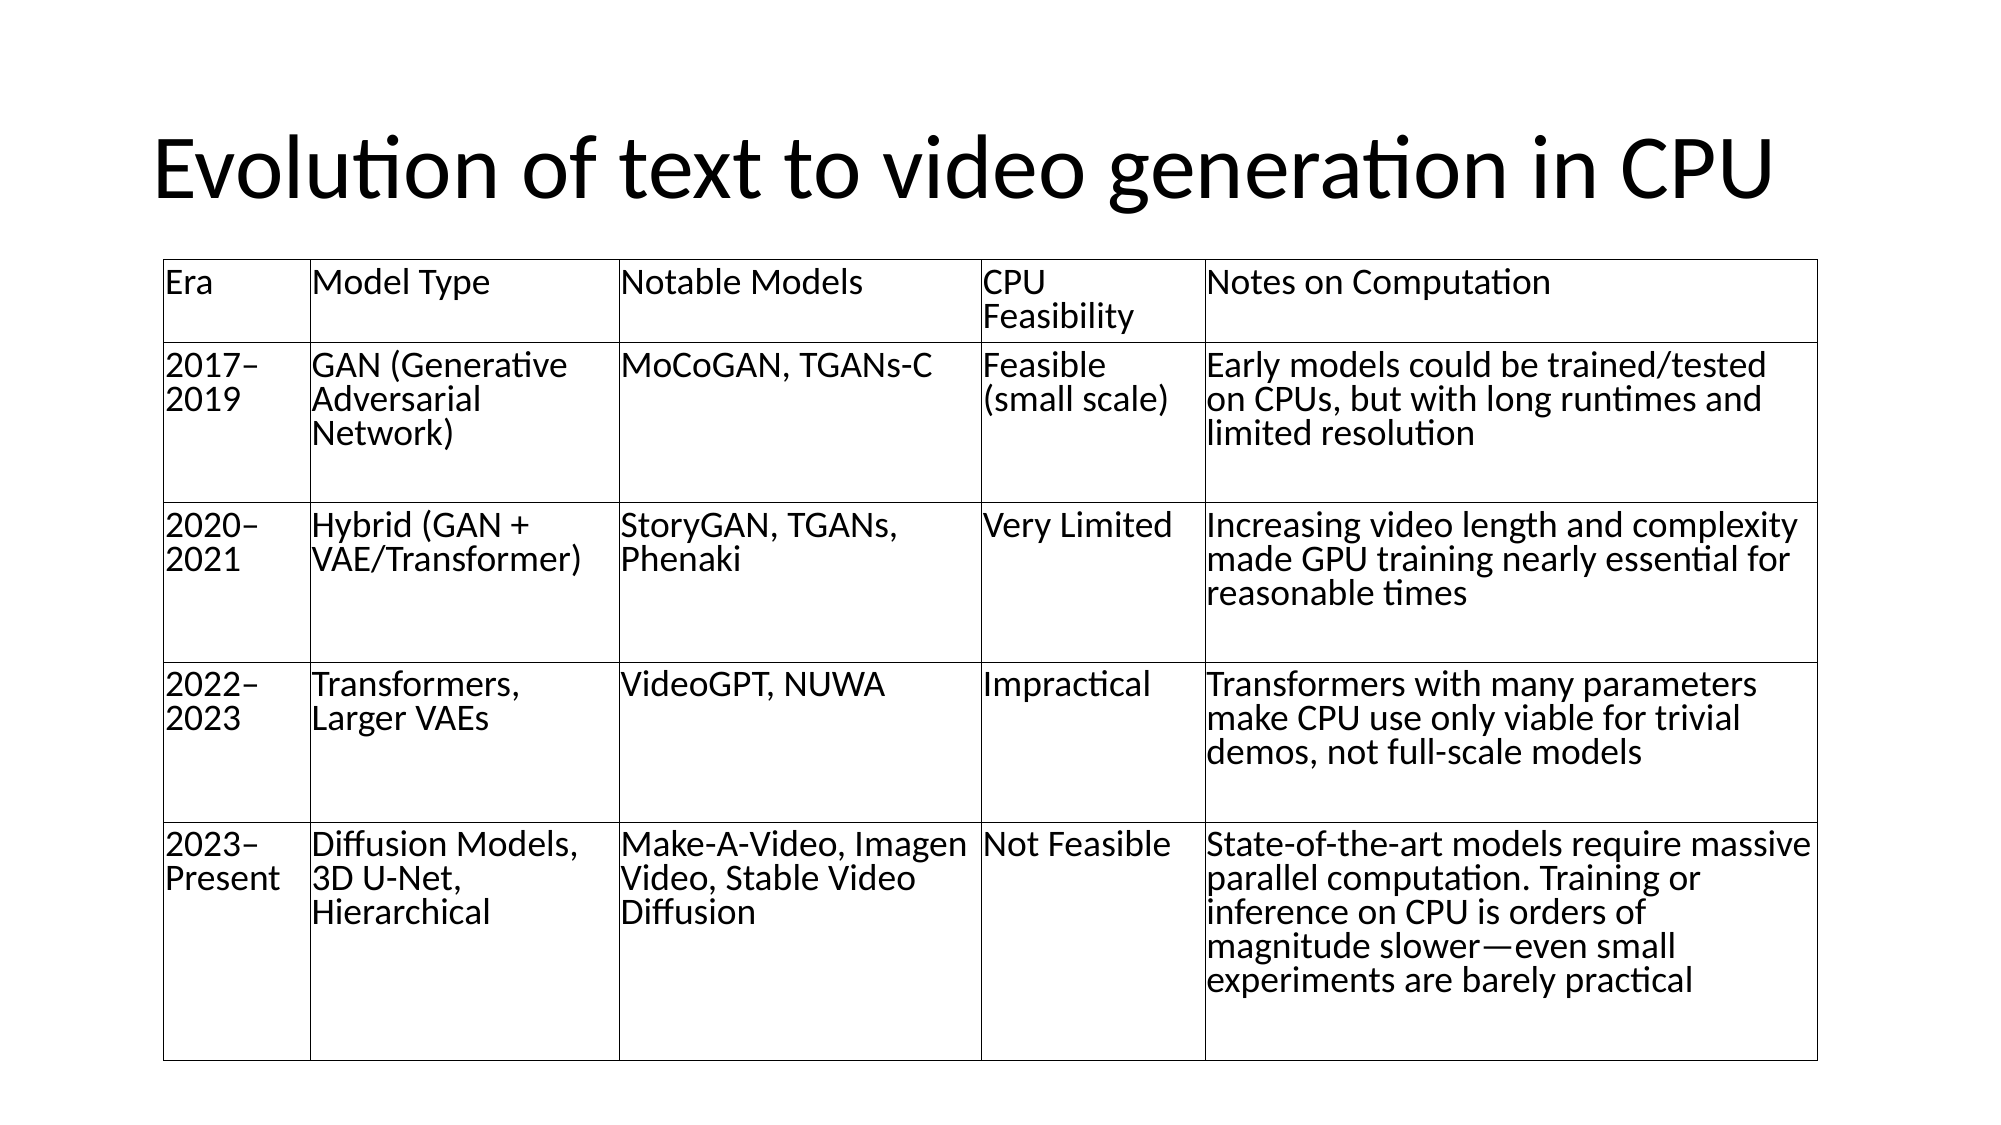

Evolution of text to video generation in CPU
| Era | Model Type | Notable Models | CPU Feasibility | Notes on Computation |
| --- | --- | --- | --- | --- |
| 2017–2019 | GAN (Generative Adversarial Network) | MoCoGAN, TGANs-C | Feasible (small scale) | Early models could be trained/tested on CPUs, but with long runtimes and limited resolution |
| 2020–2021 | Hybrid (GAN + VAE/Transformer) | StoryGAN, TGANs, Phenaki | Very Limited | Increasing video length and complexity made GPU training nearly essential for reasonable times |
| 2022–2023 | Transformers, Larger VAEs | VideoGPT, NUWA | Impractical | Transformers with many parameters make CPU use only viable for trivial demos, not full-scale models |
| 2023–Present | Diffusion Models, 3D U-Net, Hierarchical | Make-A-Video, Imagen Video, Stable Video Diffusion | Not Feasible | State-of-the-art models require massive parallel computation. Training or inference on CPU is orders of magnitude slower—even small experiments are barely practical |